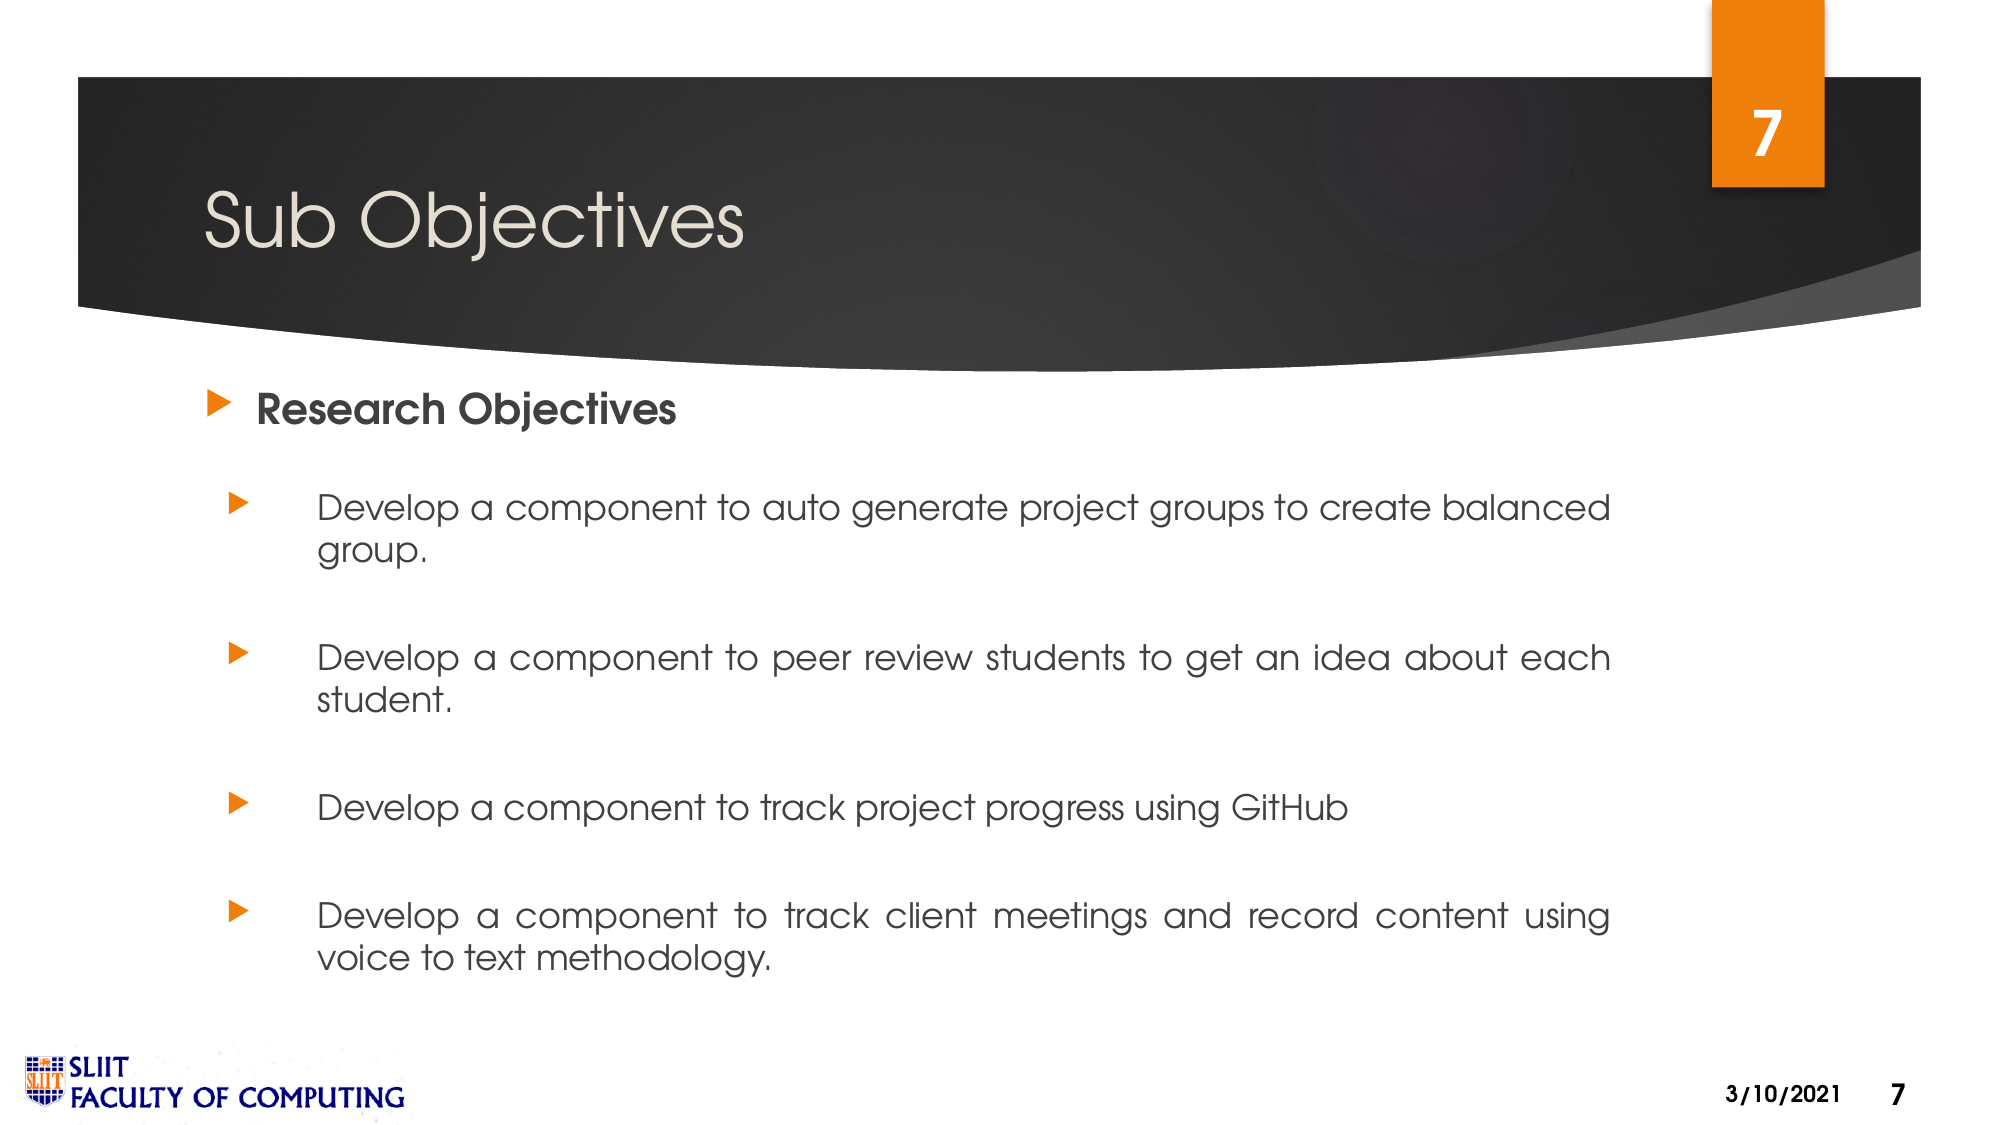

# Sub Objectives
Research Objectives

Develop a component to auto generate project groups to create balanced group.

Develop a component to peer review students to get an idea about each student.

Develop a component to track project progress using GitHub

Develop a component to track client meetings and record content using voice to text methodology.